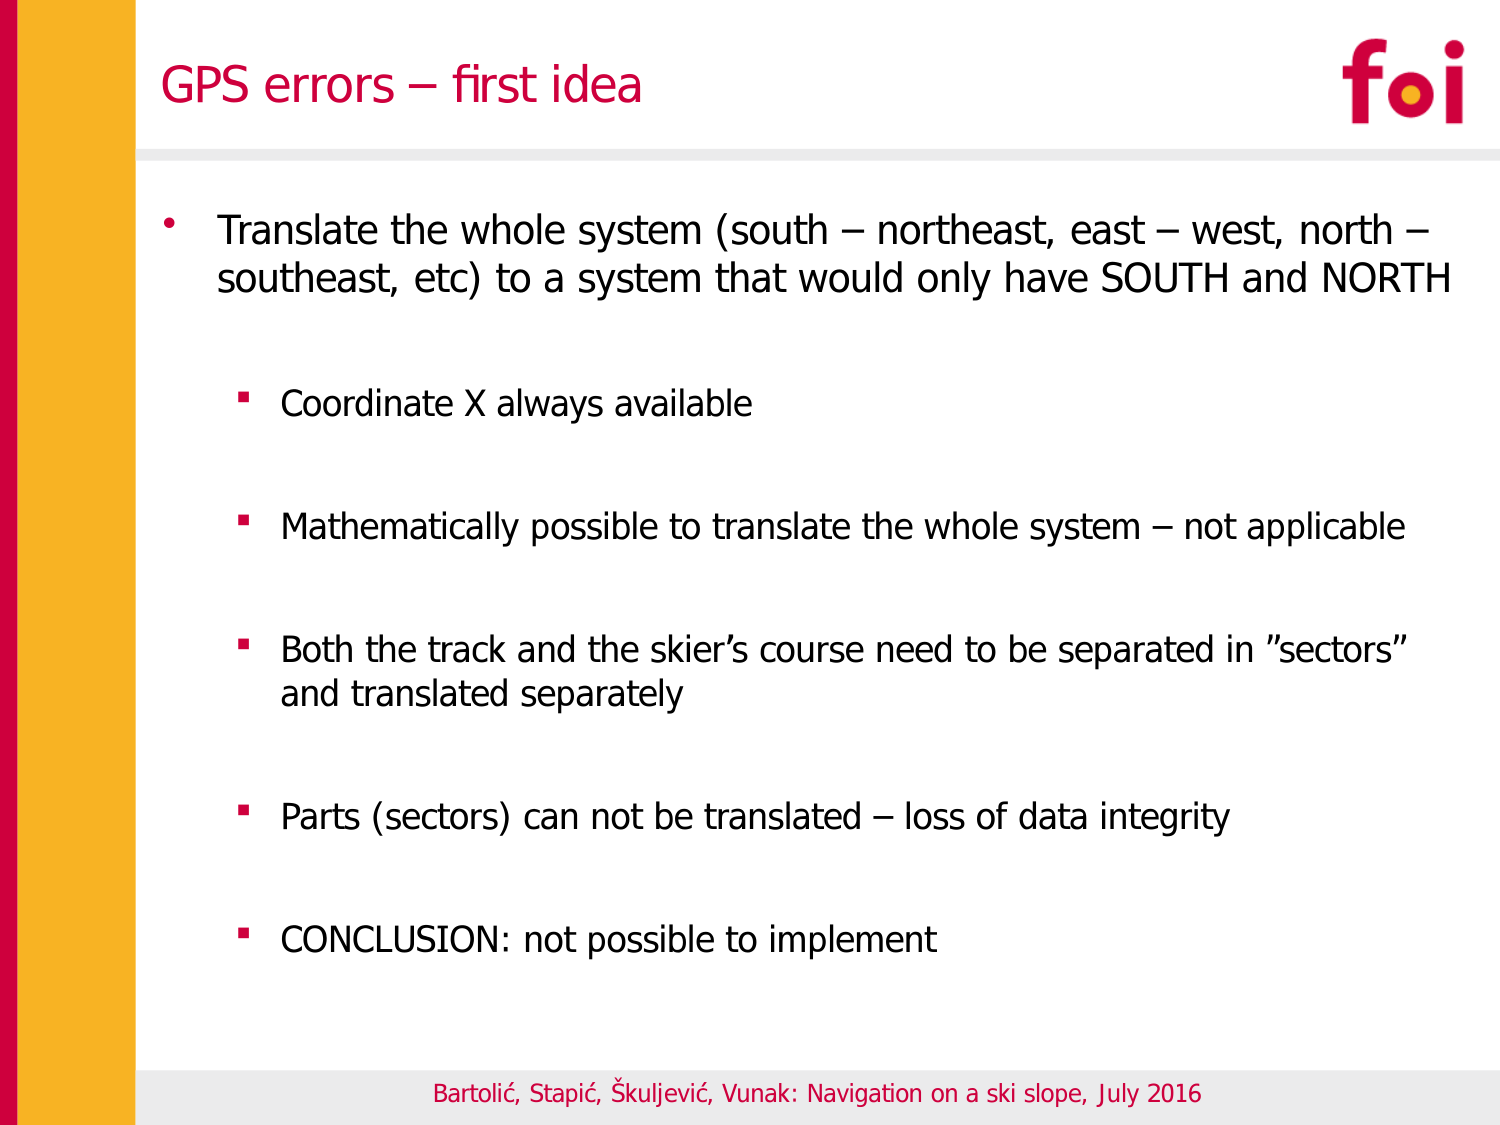

# GPS errors – first idea
Translate the whole system (south – northeast, east – west, north – southeast, etc) to a system that would only have SOUTH and NORTH

Coordinate X always available

Mathematically possible to translate the whole system – not applicable

Both the track and the skier’s course need to be separated in ”sectors” and translated separately

Parts (sectors) can not be translated – loss of data integrity

CONCLUSION: not possible to implement
Bartolić, Stapić, Škuljević, Vunak: Navigation on a ski slope, July 2016